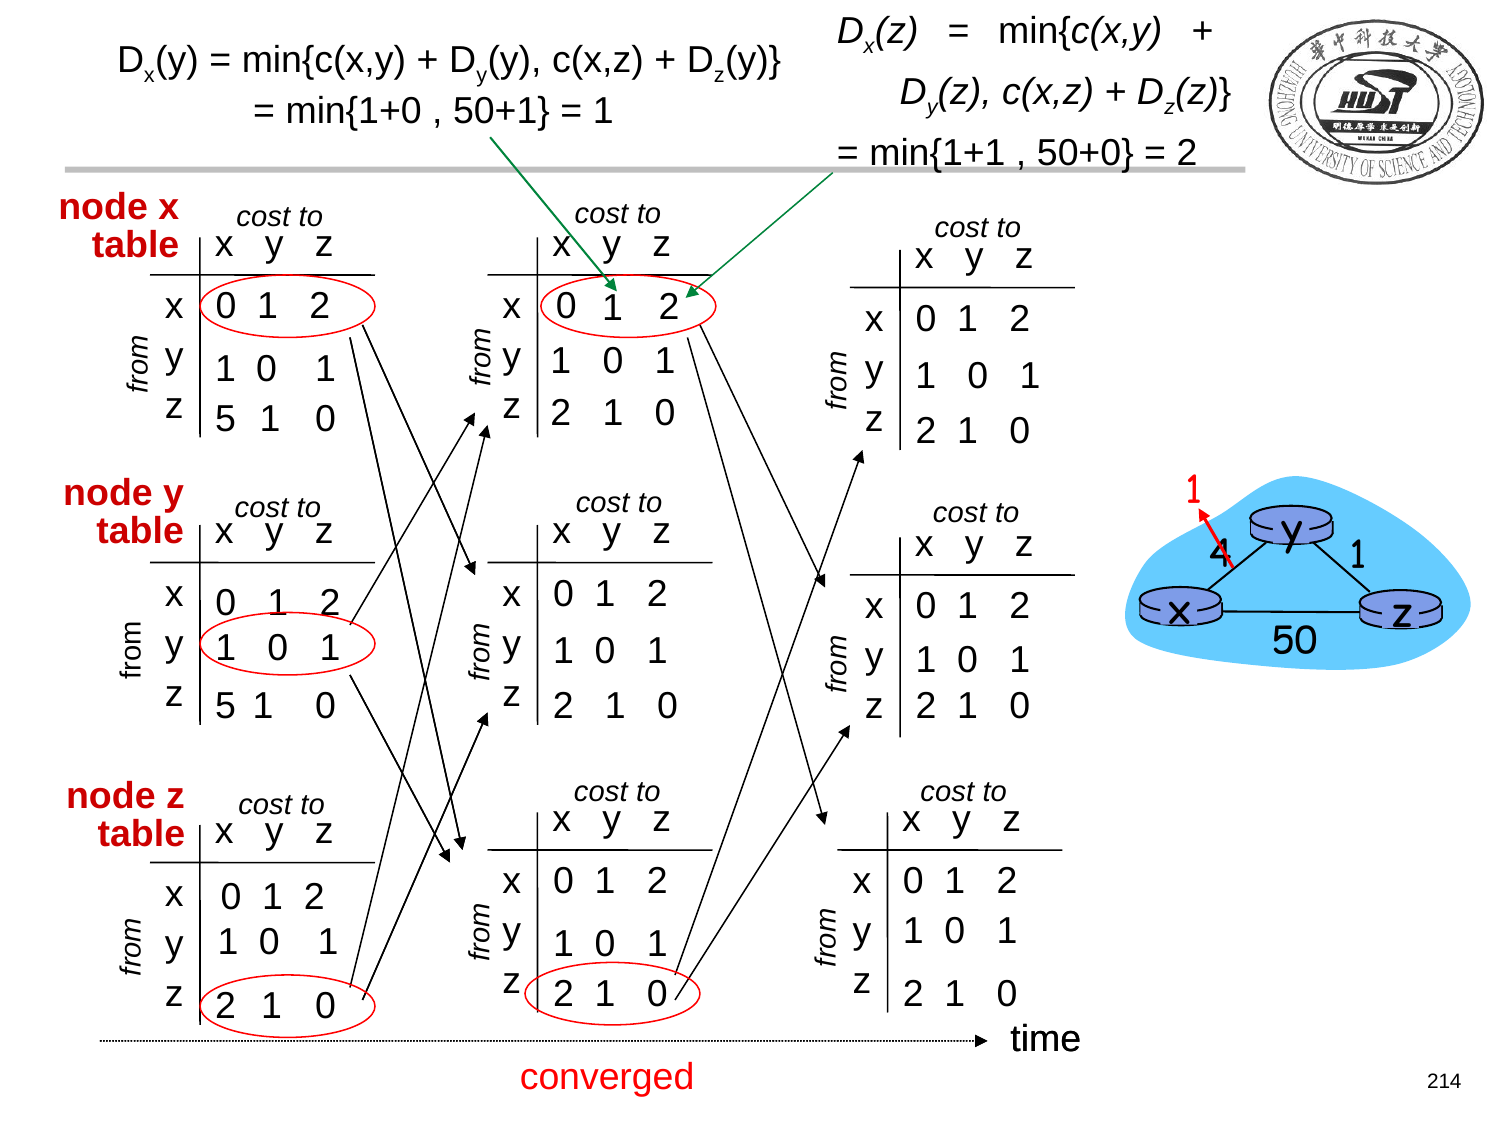

Dx(z) = min{c(x,y) +
      Dy(z), c(x,z) + Dz(z)}
= min{1+1 , 50+0} = 2
Dx(y) = min{c(x,y) + Dy(y), c(x,z) + Dz(y)}
             = min{1+0 , 50+1} = 1

node x
table
cost to
cost to
cost to
x   y   z
x   y   z
x   y   z

x
0  1   2
x
0
2

1
x
0  1   2

y
y

1   0   1
from
1
0
1
y

from
1   0   1
from
z
z
2   1   0
5
1
0
z
2  1   0

1

y

4
1

x

z

50

node y
table
cost to
cost to
cost to
x   y   z
x   y   z
x   y   z

x
x
0  1   2

0   1   2
1   0   1
x
0  1   2

y
y

1  0   1
y
from
from
1  0   1
from
z
z
5
1
0
2   1   0
z
2  1   0

cost to
cost to
node z
table
cost to
x   y   z
x   y   z
x   y   z

x
0  1   2
x
0  1   2

x

0  1  2
y
y
1  0   1
from
1
0
1
y
1  0   1
from
from
z
z
z
2  1   0
2  1   0

2
1
0

time
time

converged
214